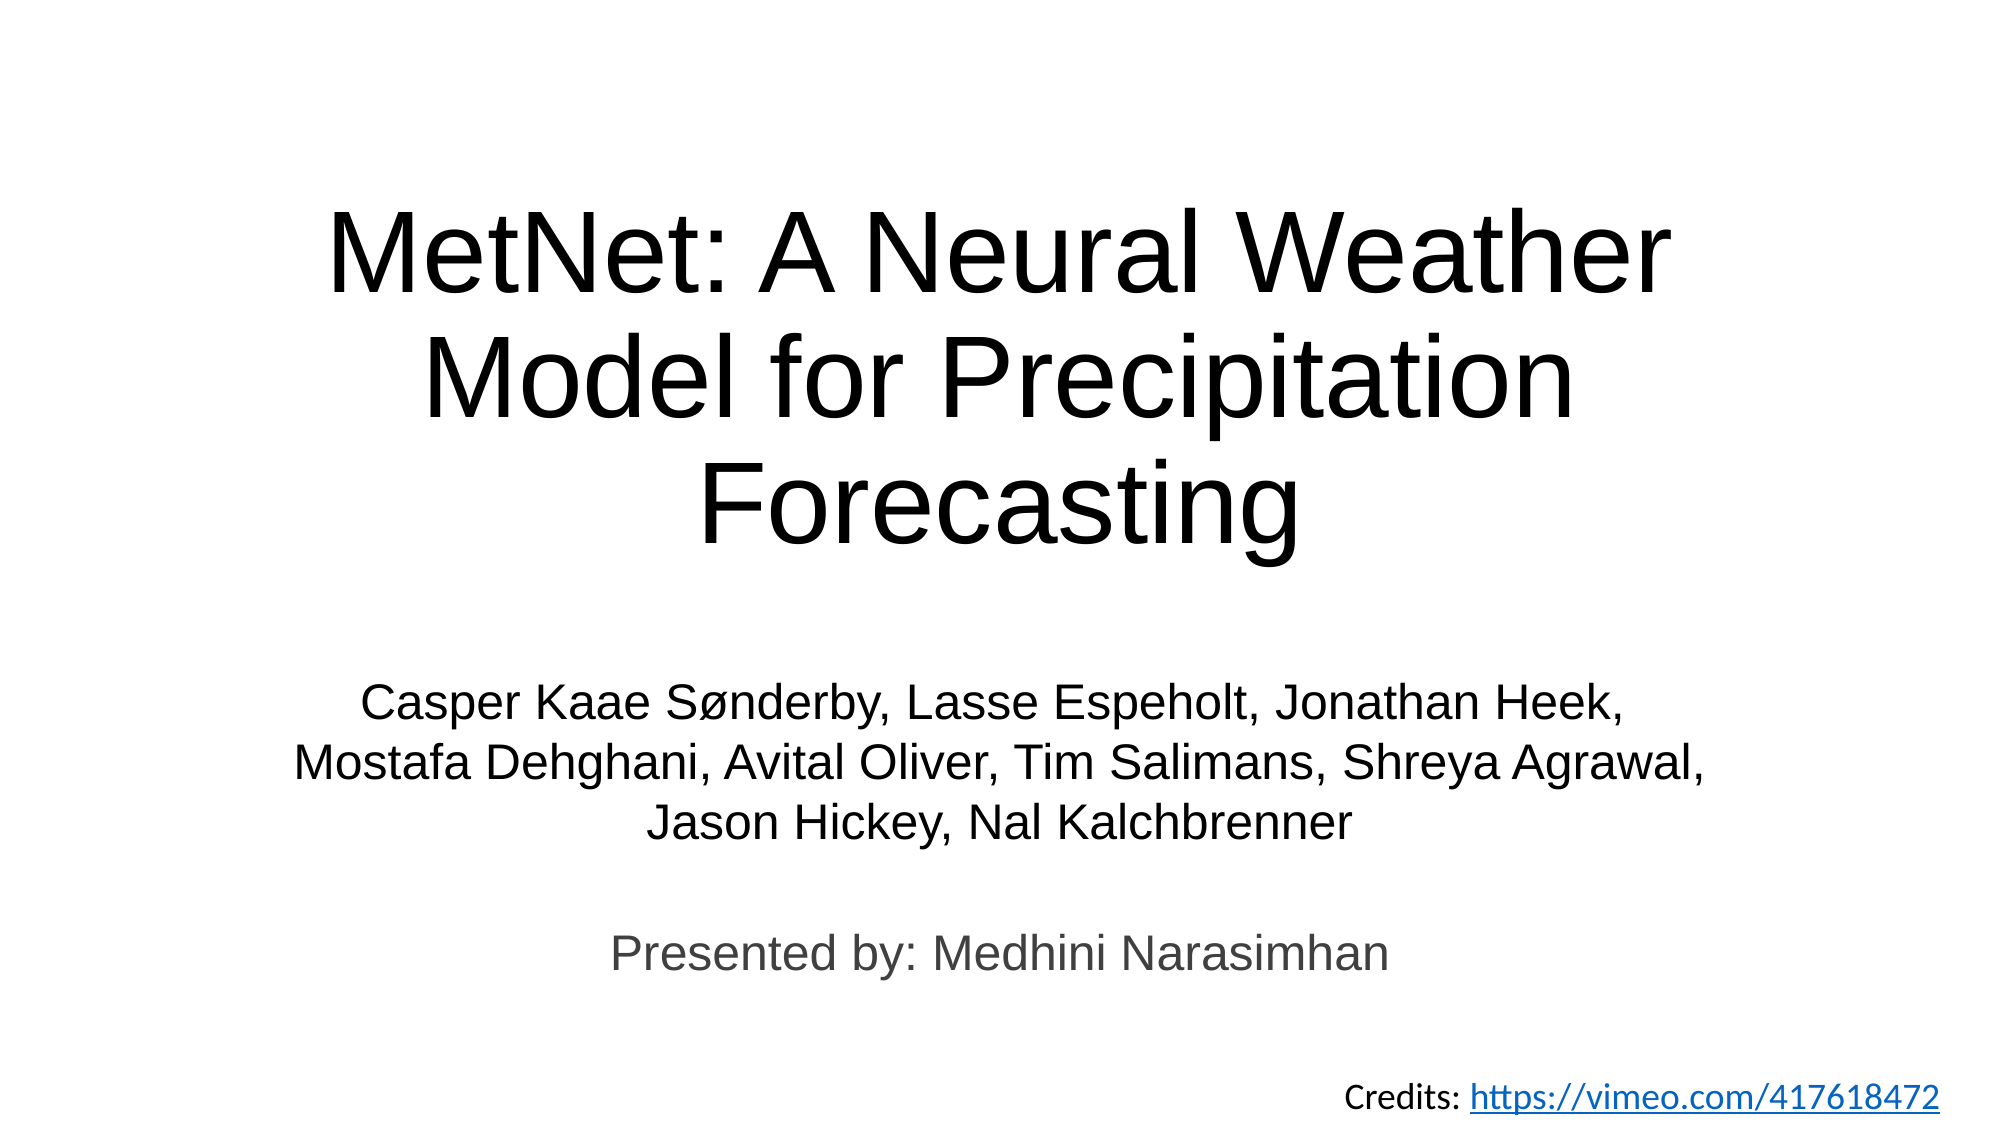

# MetNet: A Neural Weather Model for Precipitation Forecasting
Casper Kaae Sønderby, Lasse Espeholt, Jonathan Heek,
Mostafa Dehghani, Avital Oliver, Tim Salimans, Shreya Agrawal,
Jason Hickey, Nal Kalchbrenner
Presented by: Medhini Narasimhan
Credits: https://vimeo.com/417618472